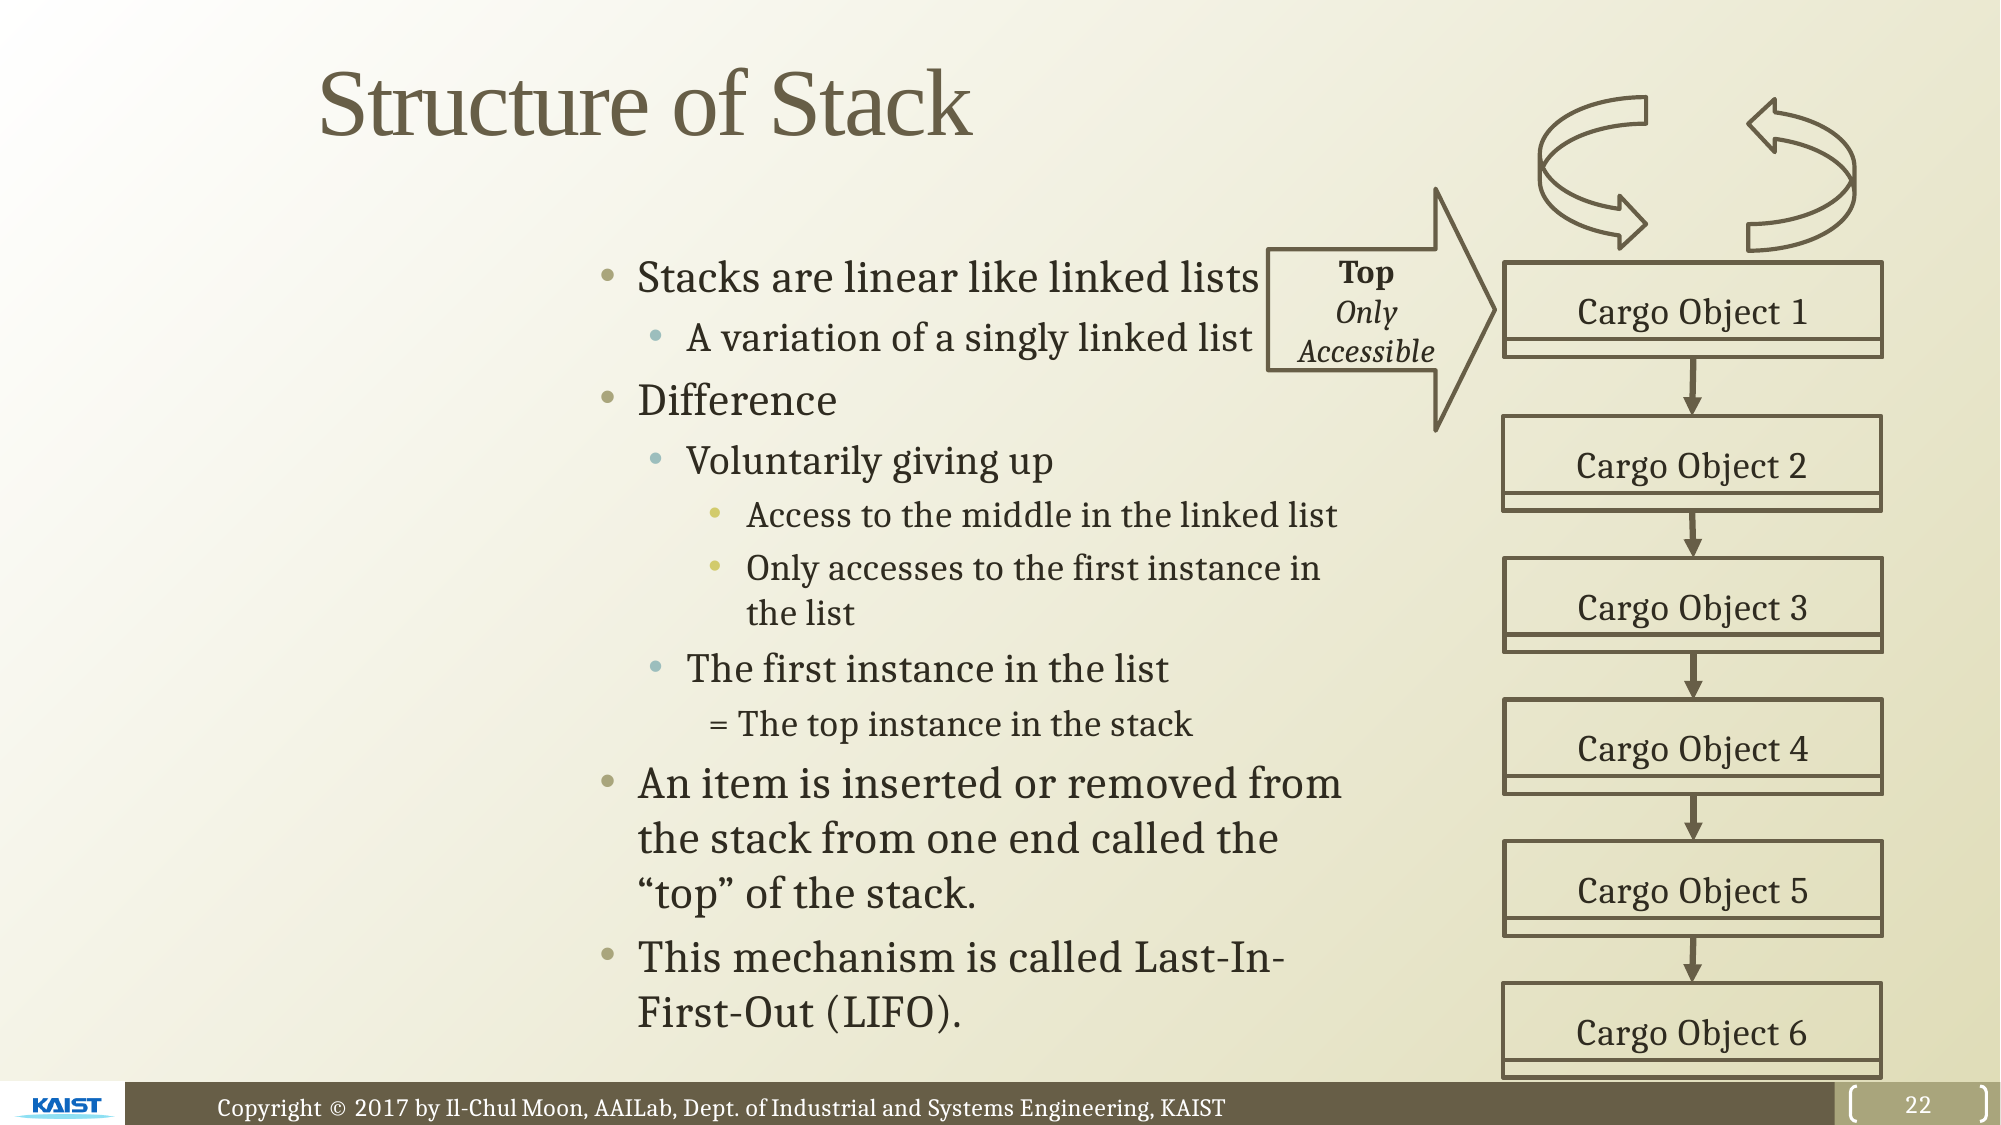

# Structure of Stack

Top
Only Accessible
Stacks are linear like linked lists
A variation of a singly linked list
Difference
Voluntarily giving up
Access to the middle in the linked list
Only accesses to the first instance in the list
The first instance in the list
= The top instance in the stack
An item is inserted or removed from the stack from one end called the “top” of the stack.
This mechanism is called Last-In-First-Out (LIFO).

Cargo Object 1

Cargo Object 2

Cargo Object 3

Cargo Object 4

Cargo Object 5

Cargo Object 6

22